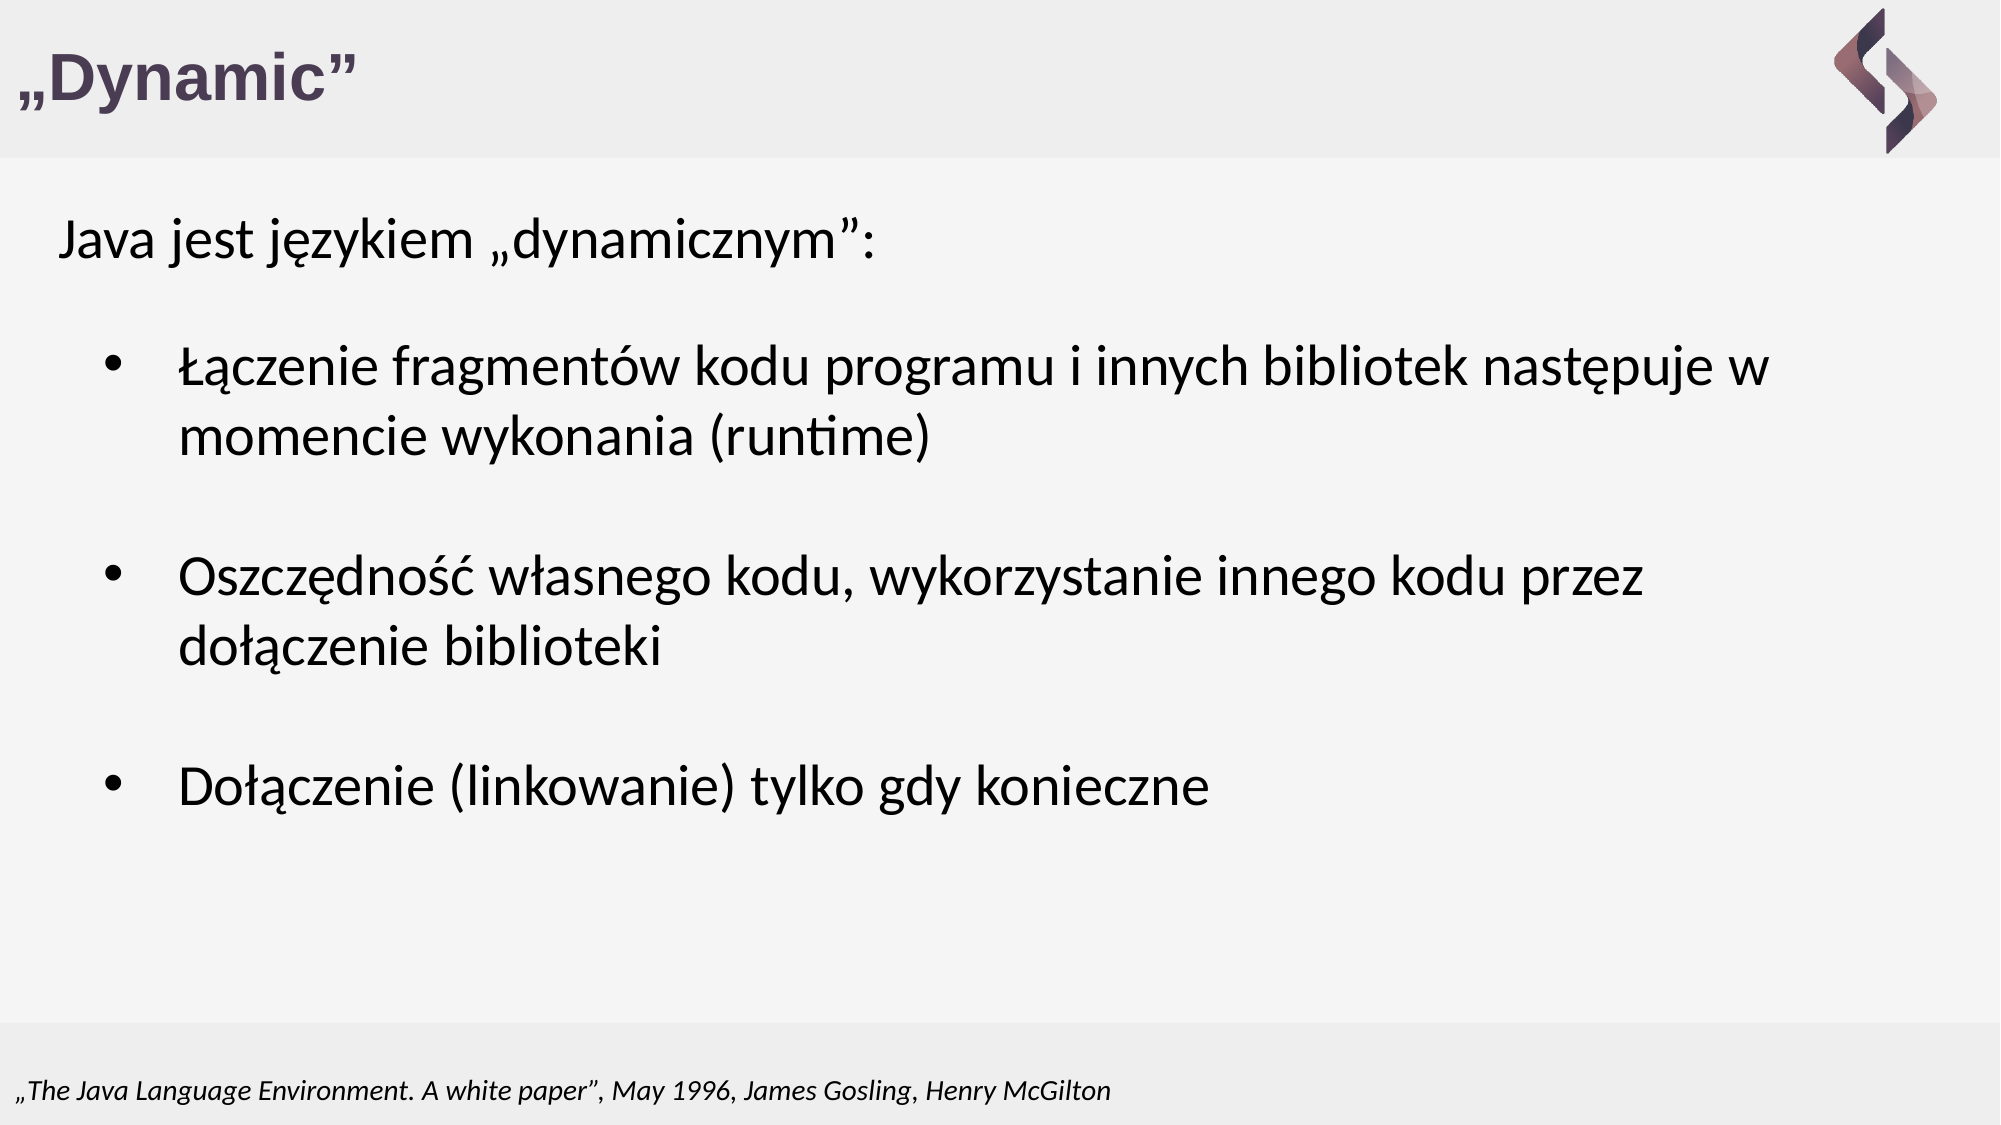

# „Dynamic”
Java jest językiem „dynamicznym”:
Łączenie fragmentów kodu programu i innych bibliotek następuje w momencie wykonania (runtime)

Oszczędność własnego kodu, wykorzystanie innego kodu przez dołączenie biblioteki

Dołączenie (linkowanie) tylko gdy konieczne

„The Java Language Environment. A white paper”, May 1996, James Gosling, Henry McGilton